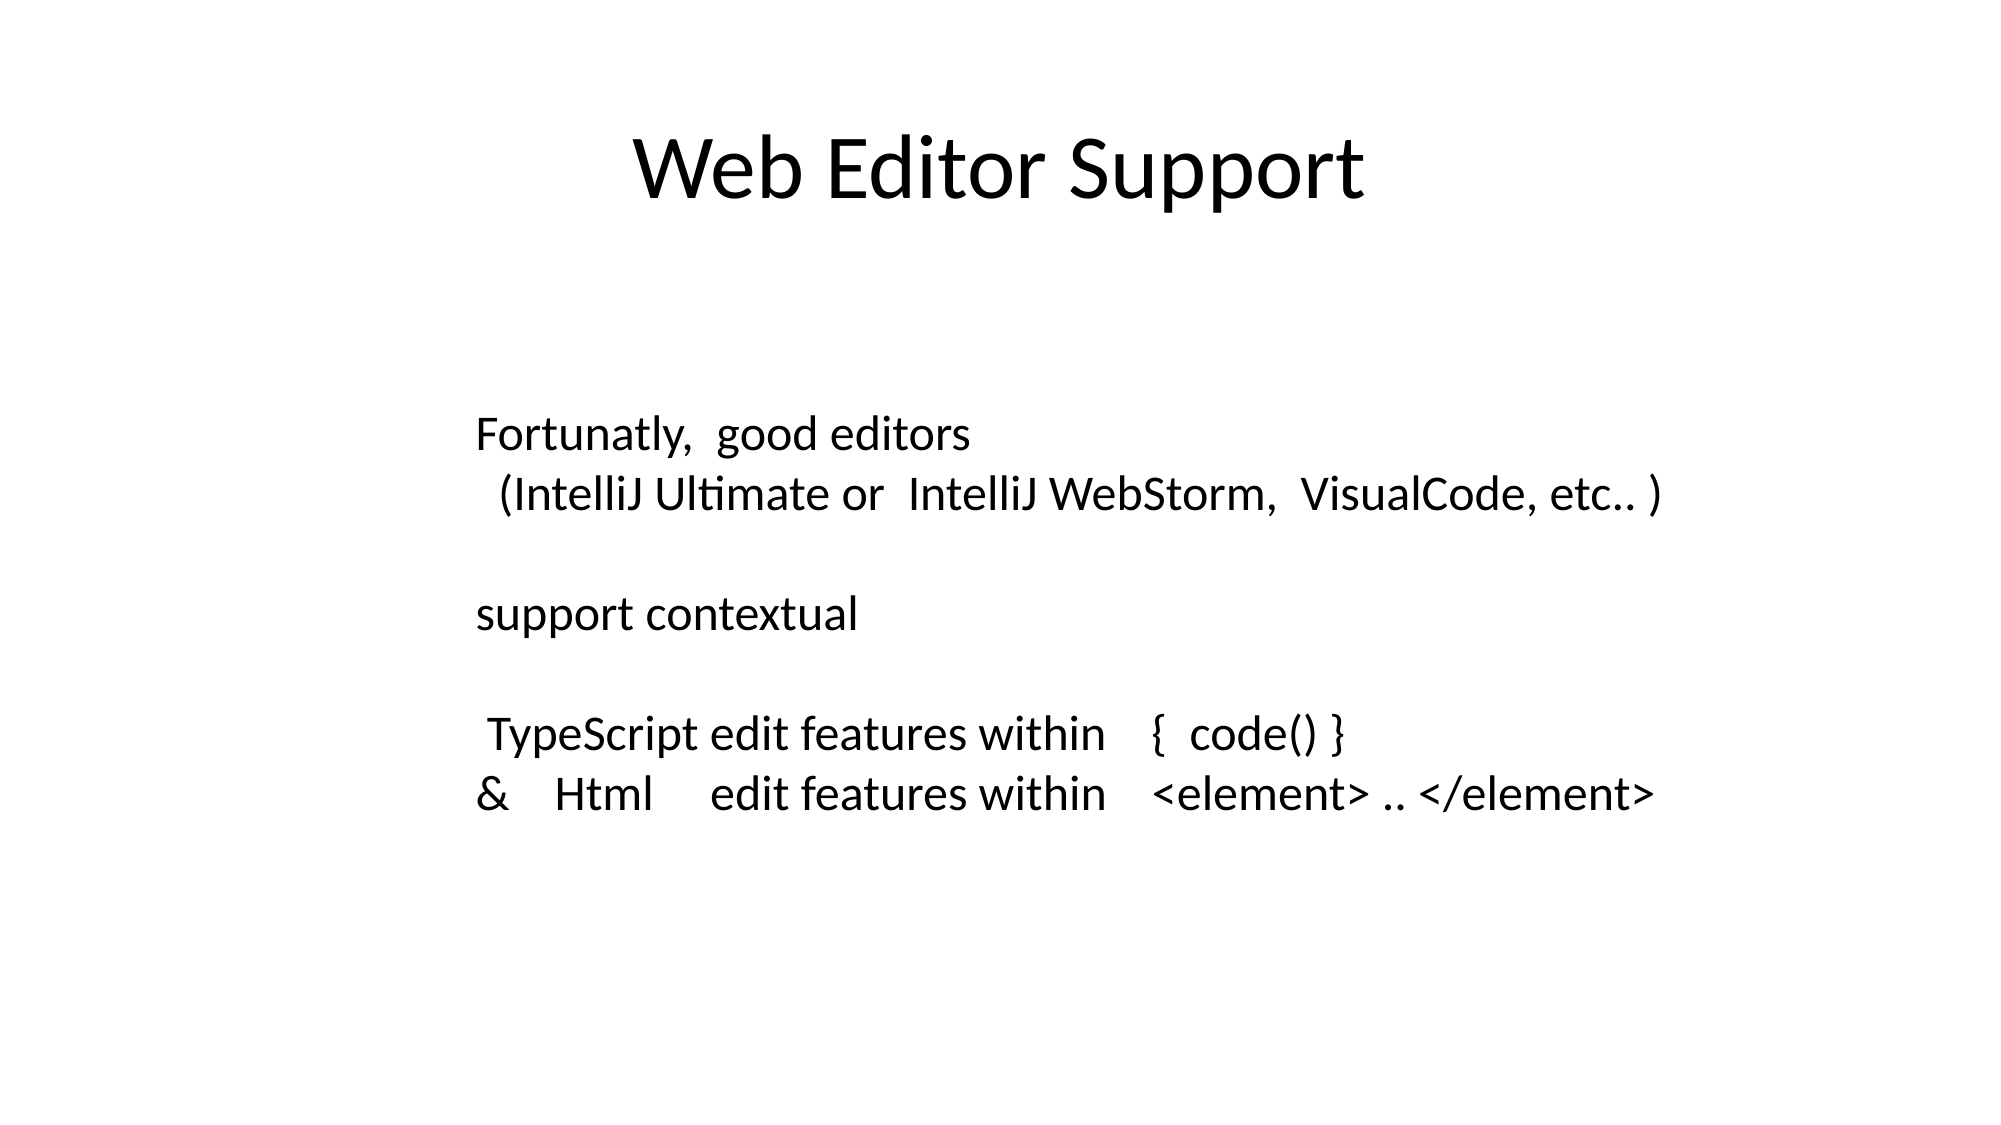

# Web Editor Support
Fortunatly,  good editors
  (IntelliJ Ultimate or  IntelliJ WebStorm,  VisualCode, etc.. )

support contextual

 TypeScript edit features within    {  code() }
&    Html     edit features within    <element> .. </element>